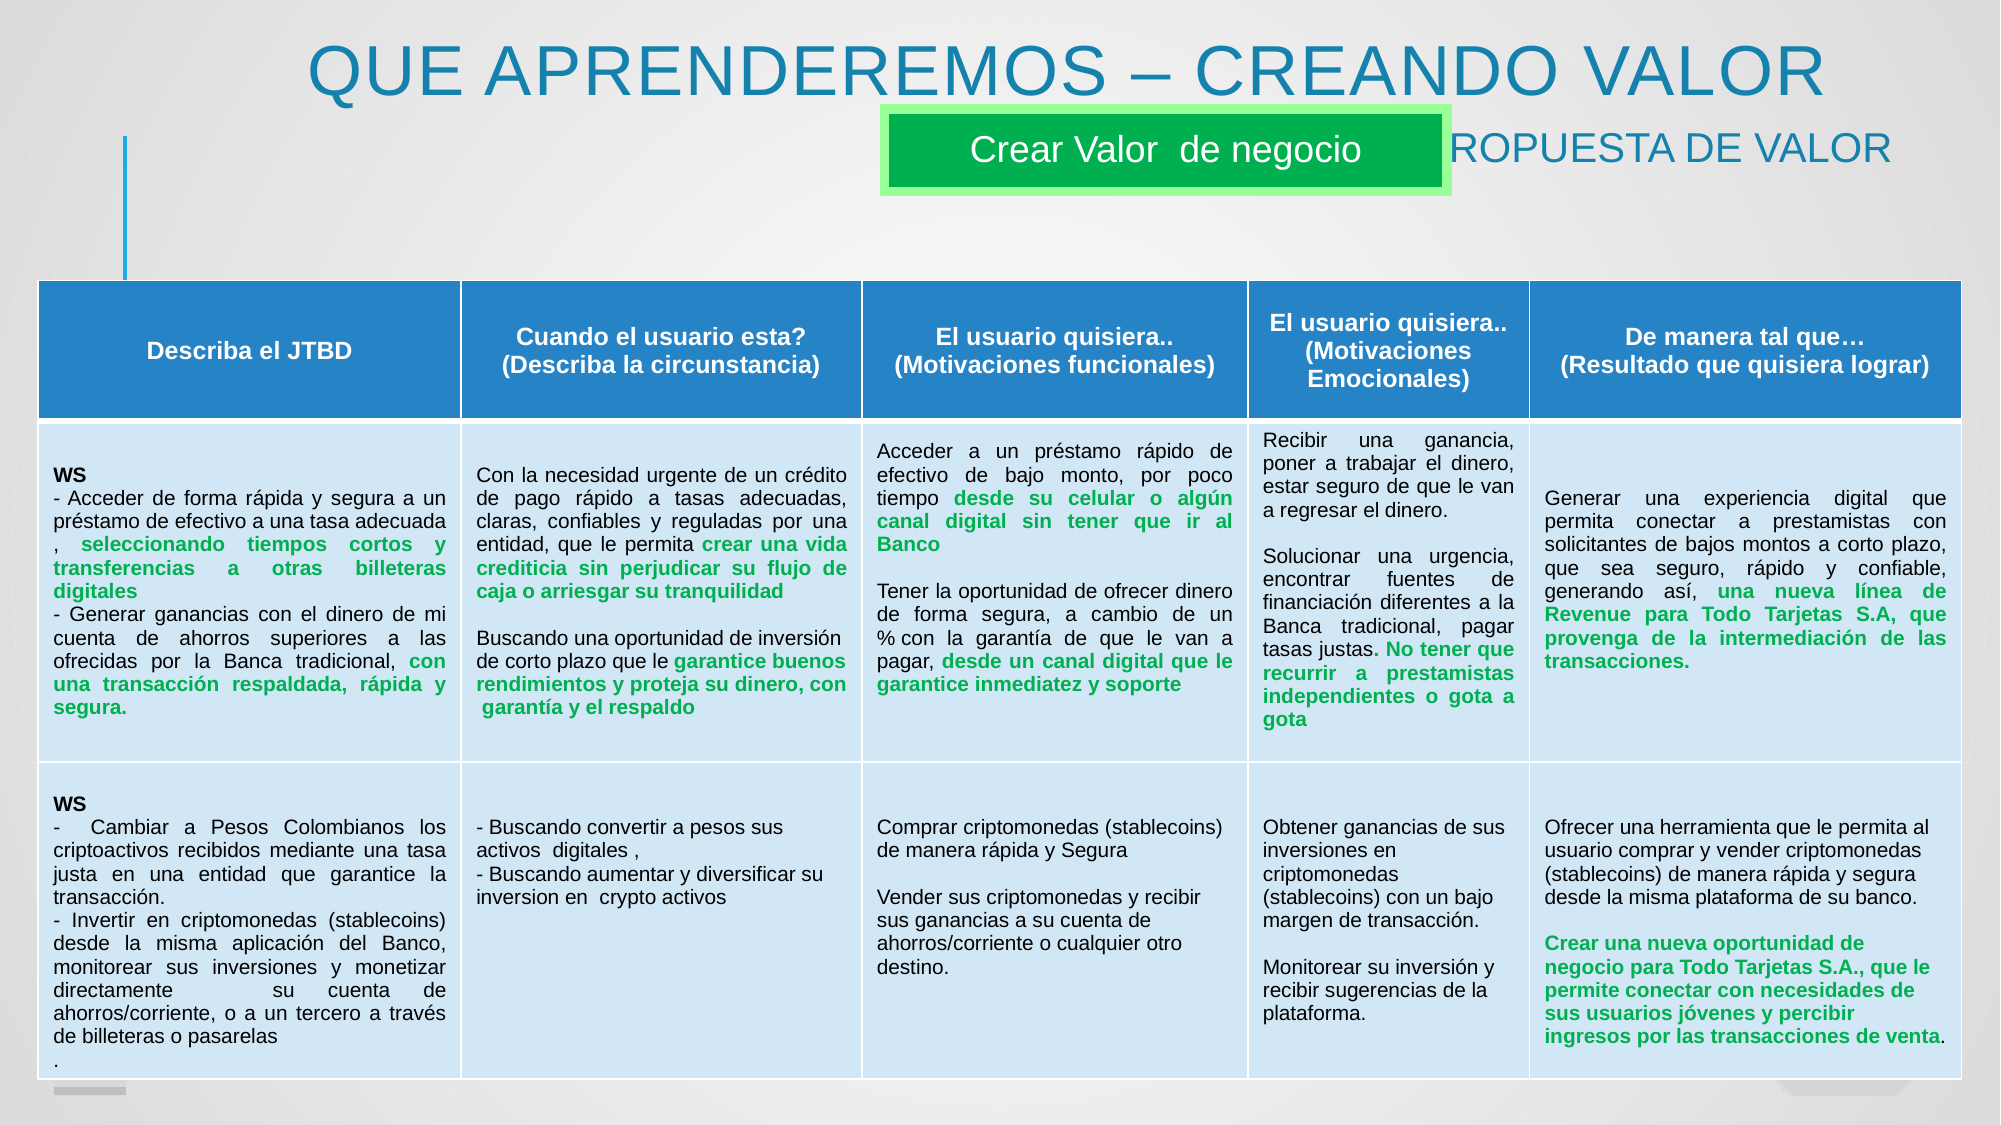

# Que aprenderemos – Creando Valor
Crear Valor  de negocio
Propuesta de valor
| Describa el JTBD | Cuando el usuario esta? (Describa la circunstancia) | El usuario quisiera.. (Motivaciones funcionales) | El usuario quisiera.. (Motivaciones Emocionales) | De manera tal que… (Resultado que quisiera lograr) |
| --- | --- | --- | --- | --- |
| WS - Acceder de forma rápida y segura a un préstamo de efectivo a una tasa adecuada , seleccionando tiempos cortos y transferencias a otras billeteras digitales - Generar ganancias con el dinero de mi cuenta de ahorros superiores a las ofrecidas por la Banca tradicional, con una transacción respaldada, rápida y segura. | Con la necesidad urgente de un crédito de pago rápido a tasas adecuadas, claras, confiables y reguladas por una entidad, que le permita crear una vida crediticia sin perjudicar su flujo de caja o arriesgar su tranquilidad Buscando una oportunidad de inversión de corto plazo que le garantice buenos rendimientos y proteja su dinero, con garantía y el respaldo | Acceder a un préstamo rápido de efectivo de bajo monto, por poco tiempo desde su celular o algún canal digital sin tener que ir al Banco Tener la oportunidad de ofrecer dinero de forma segura, a cambio de un % con la garantía de que le van a pagar, desde un canal digital que le garantice inmediatez y soporte | Recibir una ganancia, poner a trabajar el dinero, estar seguro de que le van a regresar el dinero. Solucionar una urgencia, encontrar fuentes de financiación diferentes a la Banca tradicional, pagar tasas justas. No tener que recurrir a prestamistas independientes o gota a gota | Generar una experiencia digital que permita conectar a prestamistas con solicitantes de bajos montos a corto plazo, que sea seguro, rápido y confiable, generando así, una nueva línea de Revenue para Todo Tarjetas S.A, que provenga de la intermediación de las transacciones. |
| WS - Cambiar a Pesos Colombianos los criptoactivos recibidos mediante una tasa justa en una entidad que garantice la transacción. - Invertir en criptomonedas (stablecoins) desde la misma aplicación del Banco, monitorear sus inversiones y monetizar directamente su cuenta de ahorros/corriente, o a un tercero a través de billeteras o pasarelas . | - Buscando convertir a pesos sus activos digitales , - Buscando aumentar y diversificar su inversion en crypto activos | Comprar criptomonedas (stablecoins) de manera rápida y Segura Vender sus criptomonedas y recibir sus ganancias a su cuenta de ahorros/corriente o cualquier otro destino. | Obtener ganancias de sus inversiones en criptomonedas (stablecoins) con un bajo margen de transacción. Monitorear su inversión y recibir sugerencias de la plataforma. | Ofrecer una herramienta que le permita al usuario comprar y vender criptomonedas (stablecoins) de manera rápida y segura desde la misma plataforma de su banco. Crear una nueva oportunidad de negocio para Todo Tarjetas S.A., que le permite conectar con necesidades de sus usuarios jóvenes y percibir ingresos por las transacciones de venta. |
24